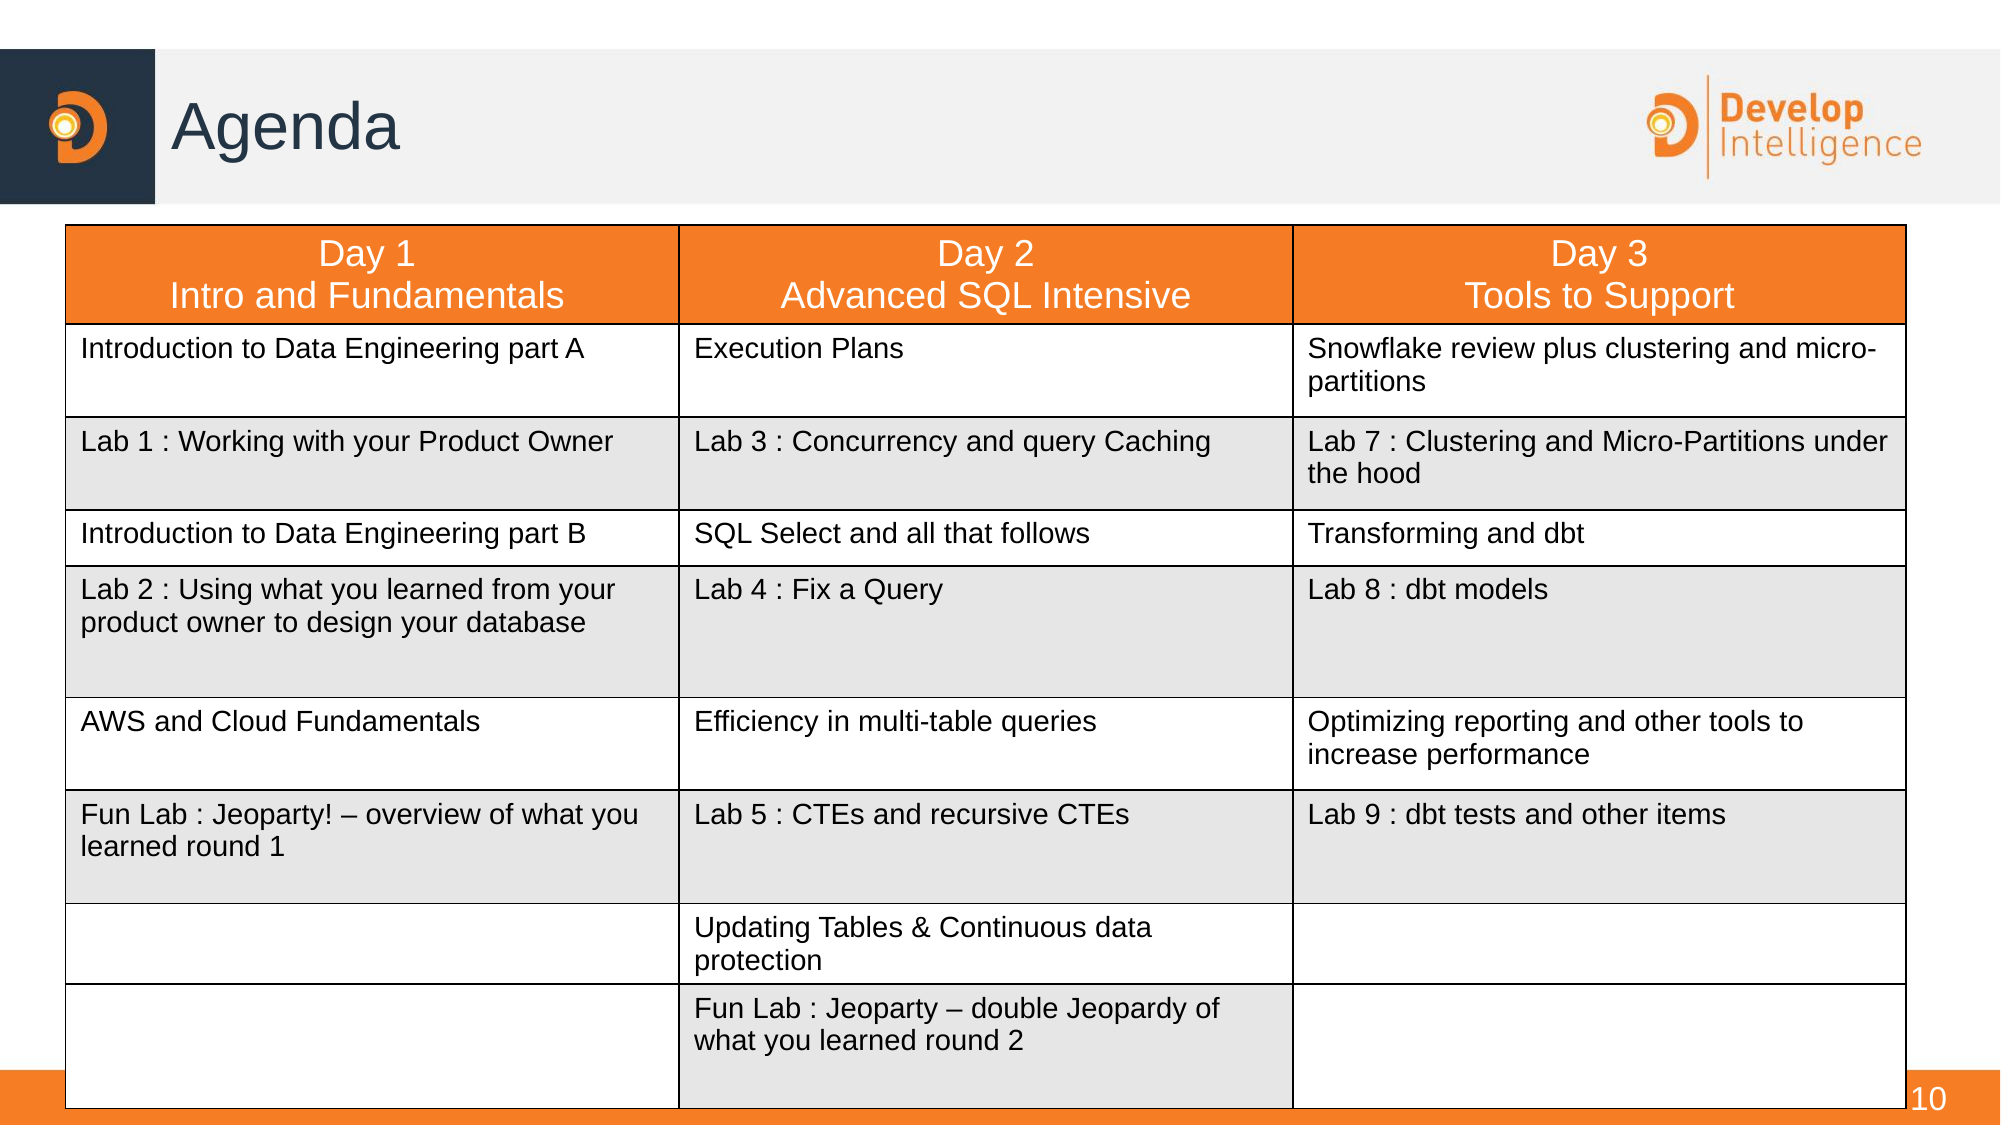

# Agenda
| Day 1 Intro and Fundamentals | Day 2 Advanced SQL Intensive | Day 3 Tools to Support |
| --- | --- | --- |
| Introduction to Data Engineering part A | Execution Plans | Snowflake review plus clustering and micro-partitions |
| Lab 1 : Working with your Product Owner | Lab 3 : Concurrency and query Caching | Lab 7 : Clustering and Micro-Partitions under the hood |
| Introduction to Data Engineering part B | SQL Select and all that follows | Transforming and dbt |
| Lab 2 : Using what you learned from your product owner to design your database | Lab 4 : Fix a Query | Lab 8 : dbt models |
| AWS and Cloud Fundamentals | Efficiency in multi-table queries | Optimizing reporting and other tools to increase performance |
| Fun Lab : Jeoparty! – overview of what you learned round 1 | Lab 5 : CTEs and recursive CTEs | Lab 9 : dbt tests and other items |
|  | Updating Tables & Continuous data protection |  |
|  | Fun Lab : Jeoparty – double Jeopardy of what you learned round 2 |  |
10